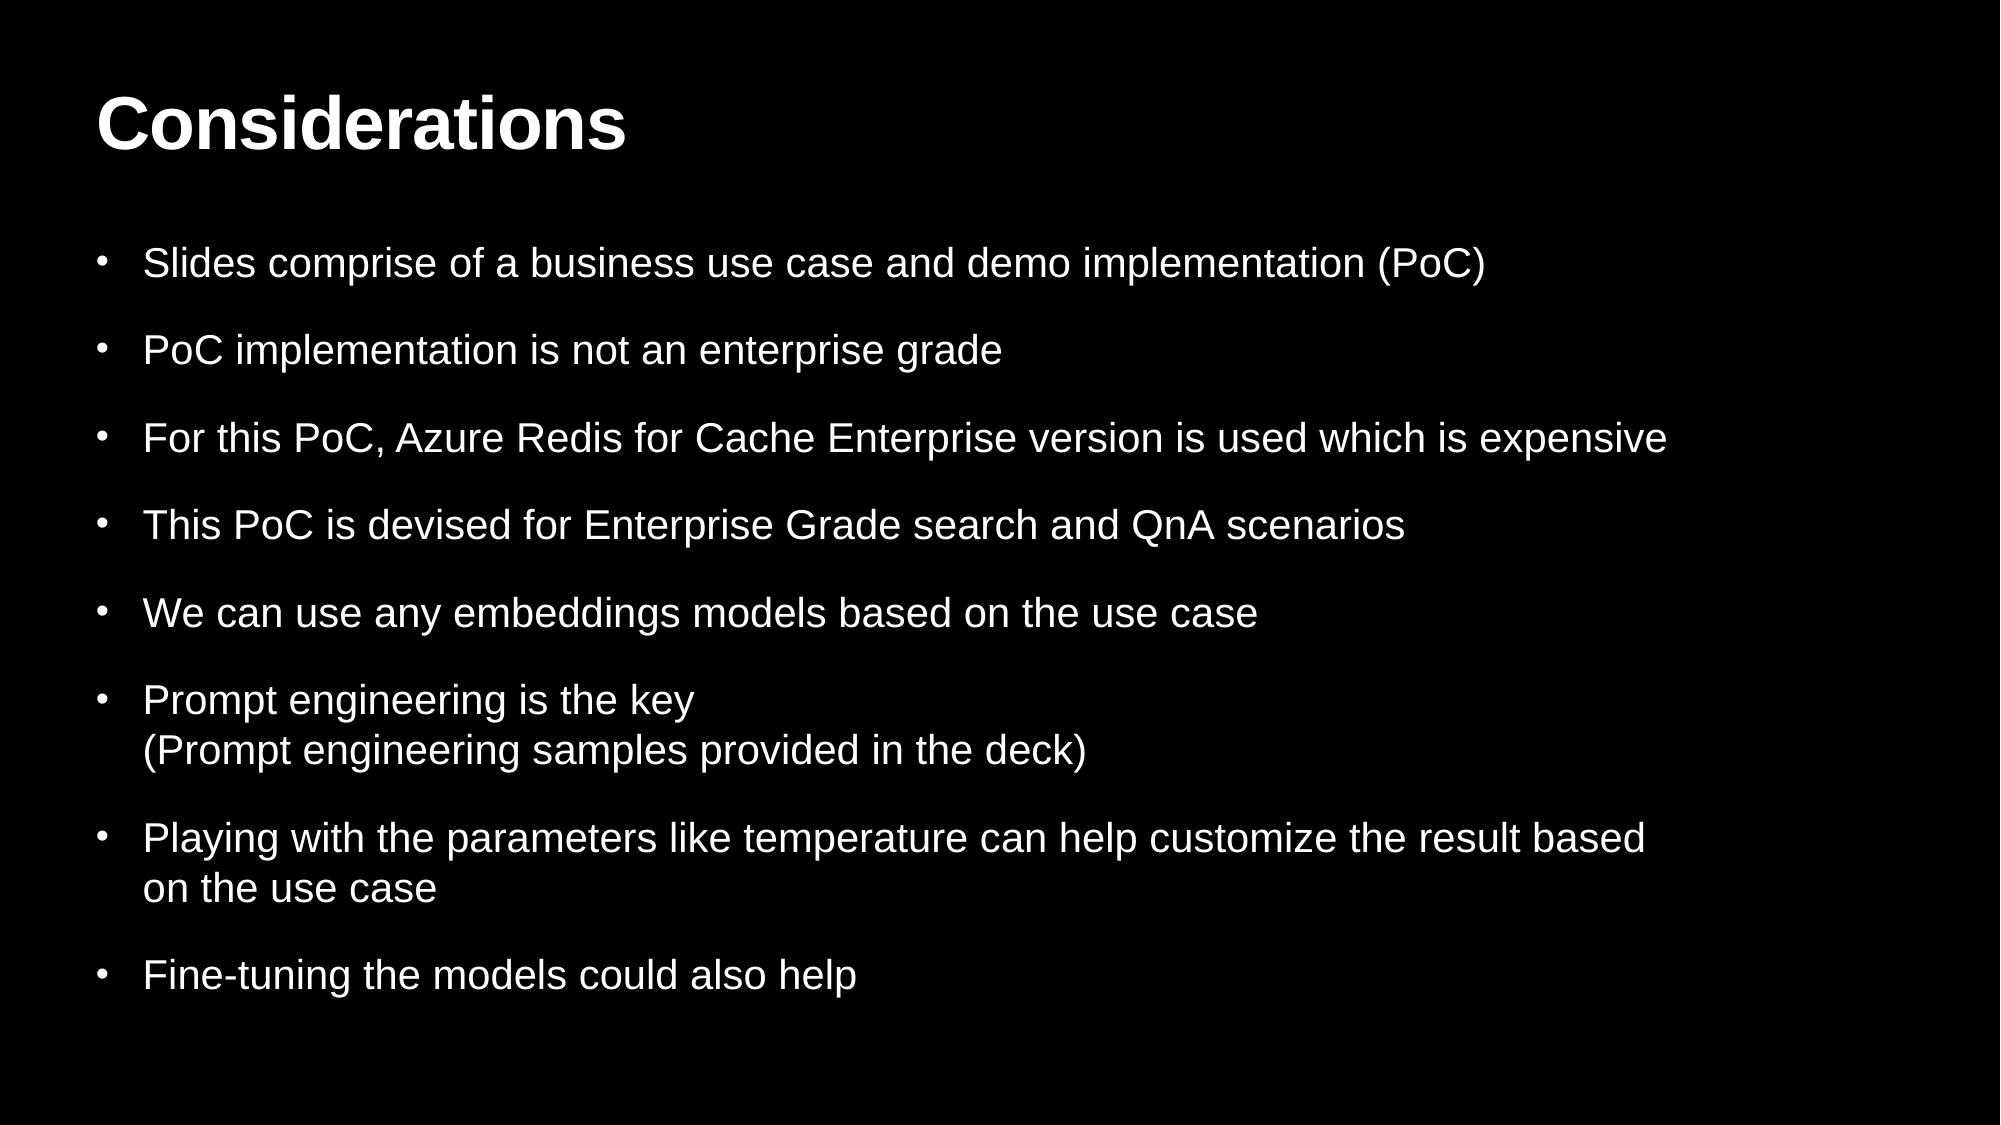

# Considerations
Slides comprise of a business use case and demo implementation (PoC)
PoC implementation is not an enterprise grade
For this PoC, Azure Redis for Cache Enterprise version is used which is expensive
This PoC is devised for Enterprise Grade search and QnA scenarios
We can use any embeddings models based on the use case
Prompt engineering is the key
(Prompt engineering samples provided in the deck)
Playing with the parameters like temperature can help customize the result based
on the use case
Fine-tuning the models could also help